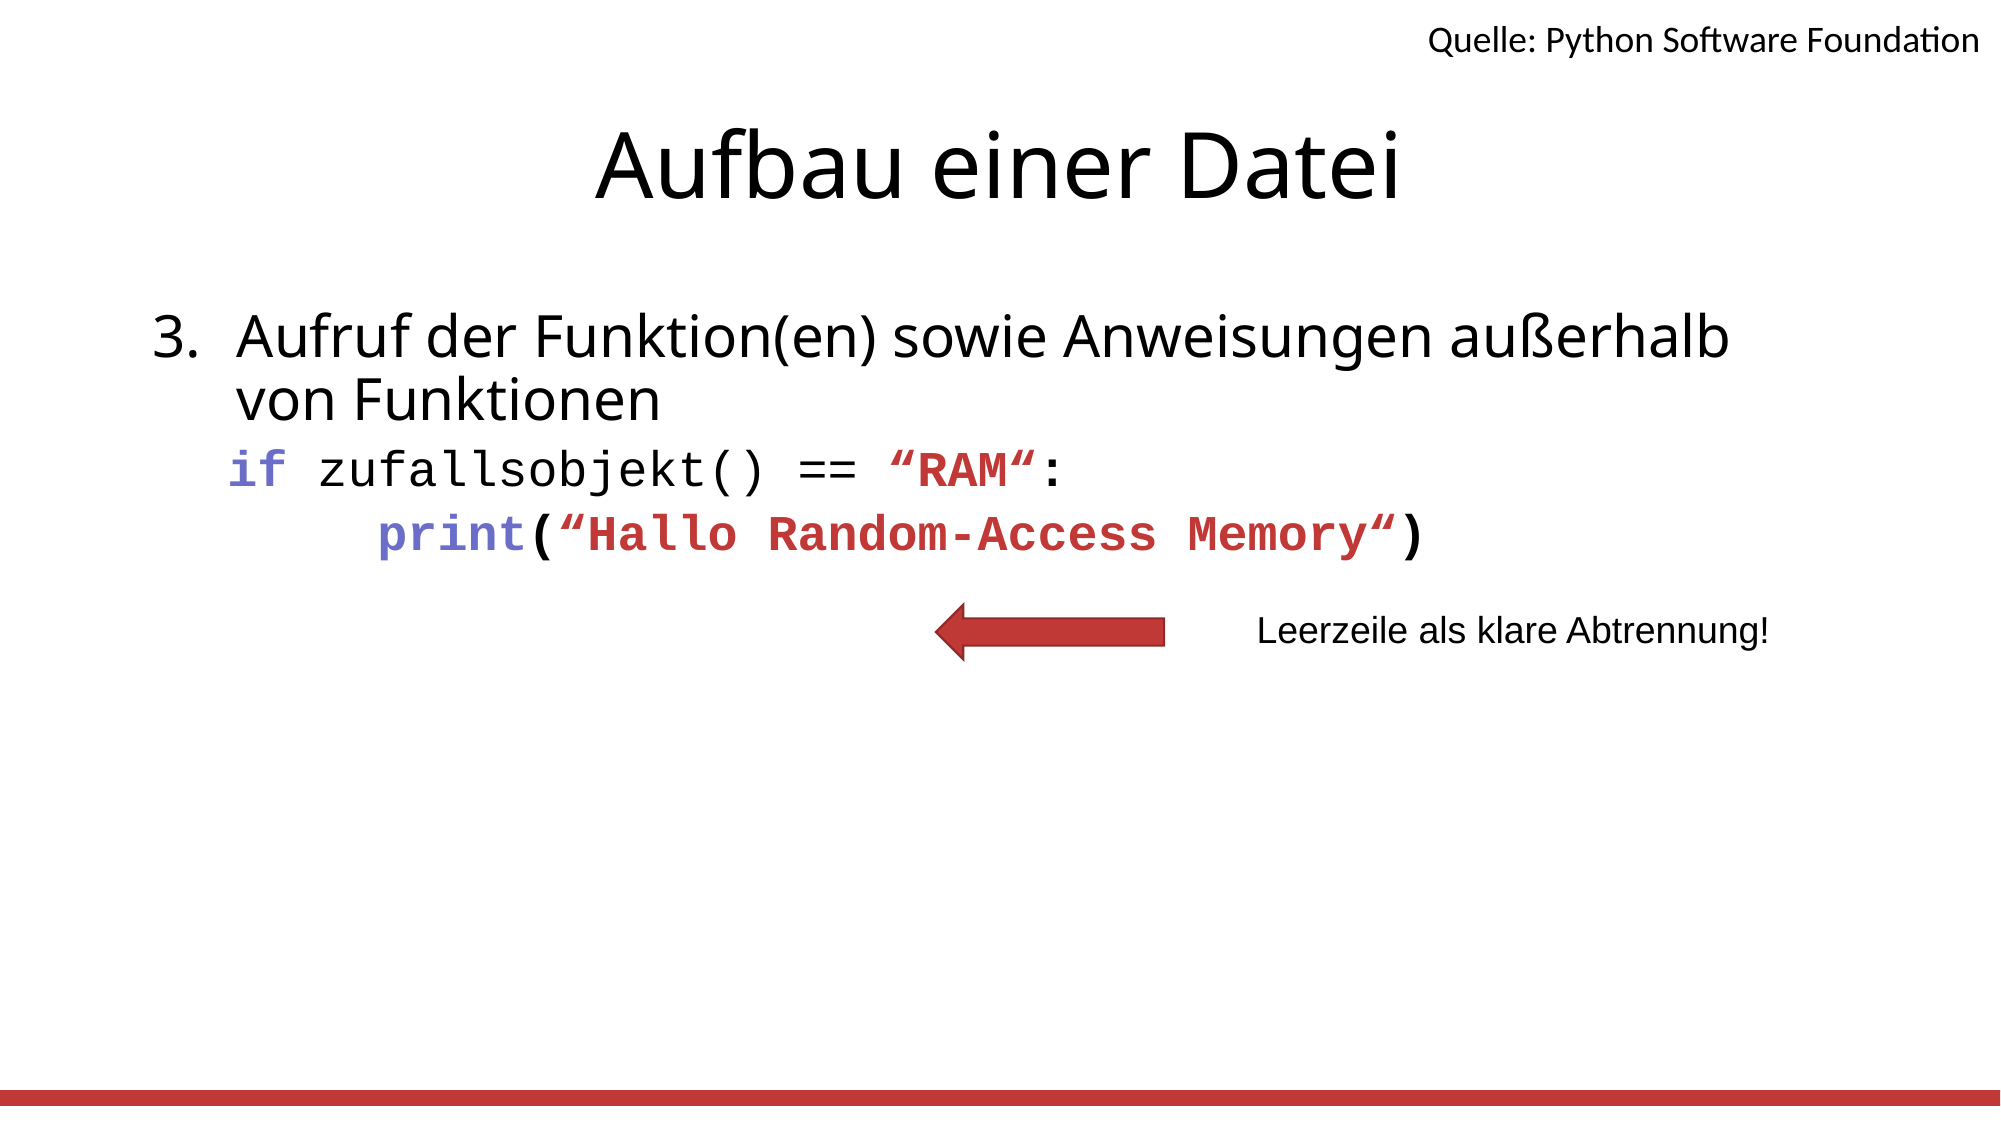

Quelle: Python Software Foundation
# Aufbau einer Datei
Aufruf der Funktion(en) sowie Anweisungen außerhalb von Funktionen
if zufallsobjekt() == “RAM“:
	print(“Hallo Random-Access Memory“)

Leerzeile als klare Abtrennung!